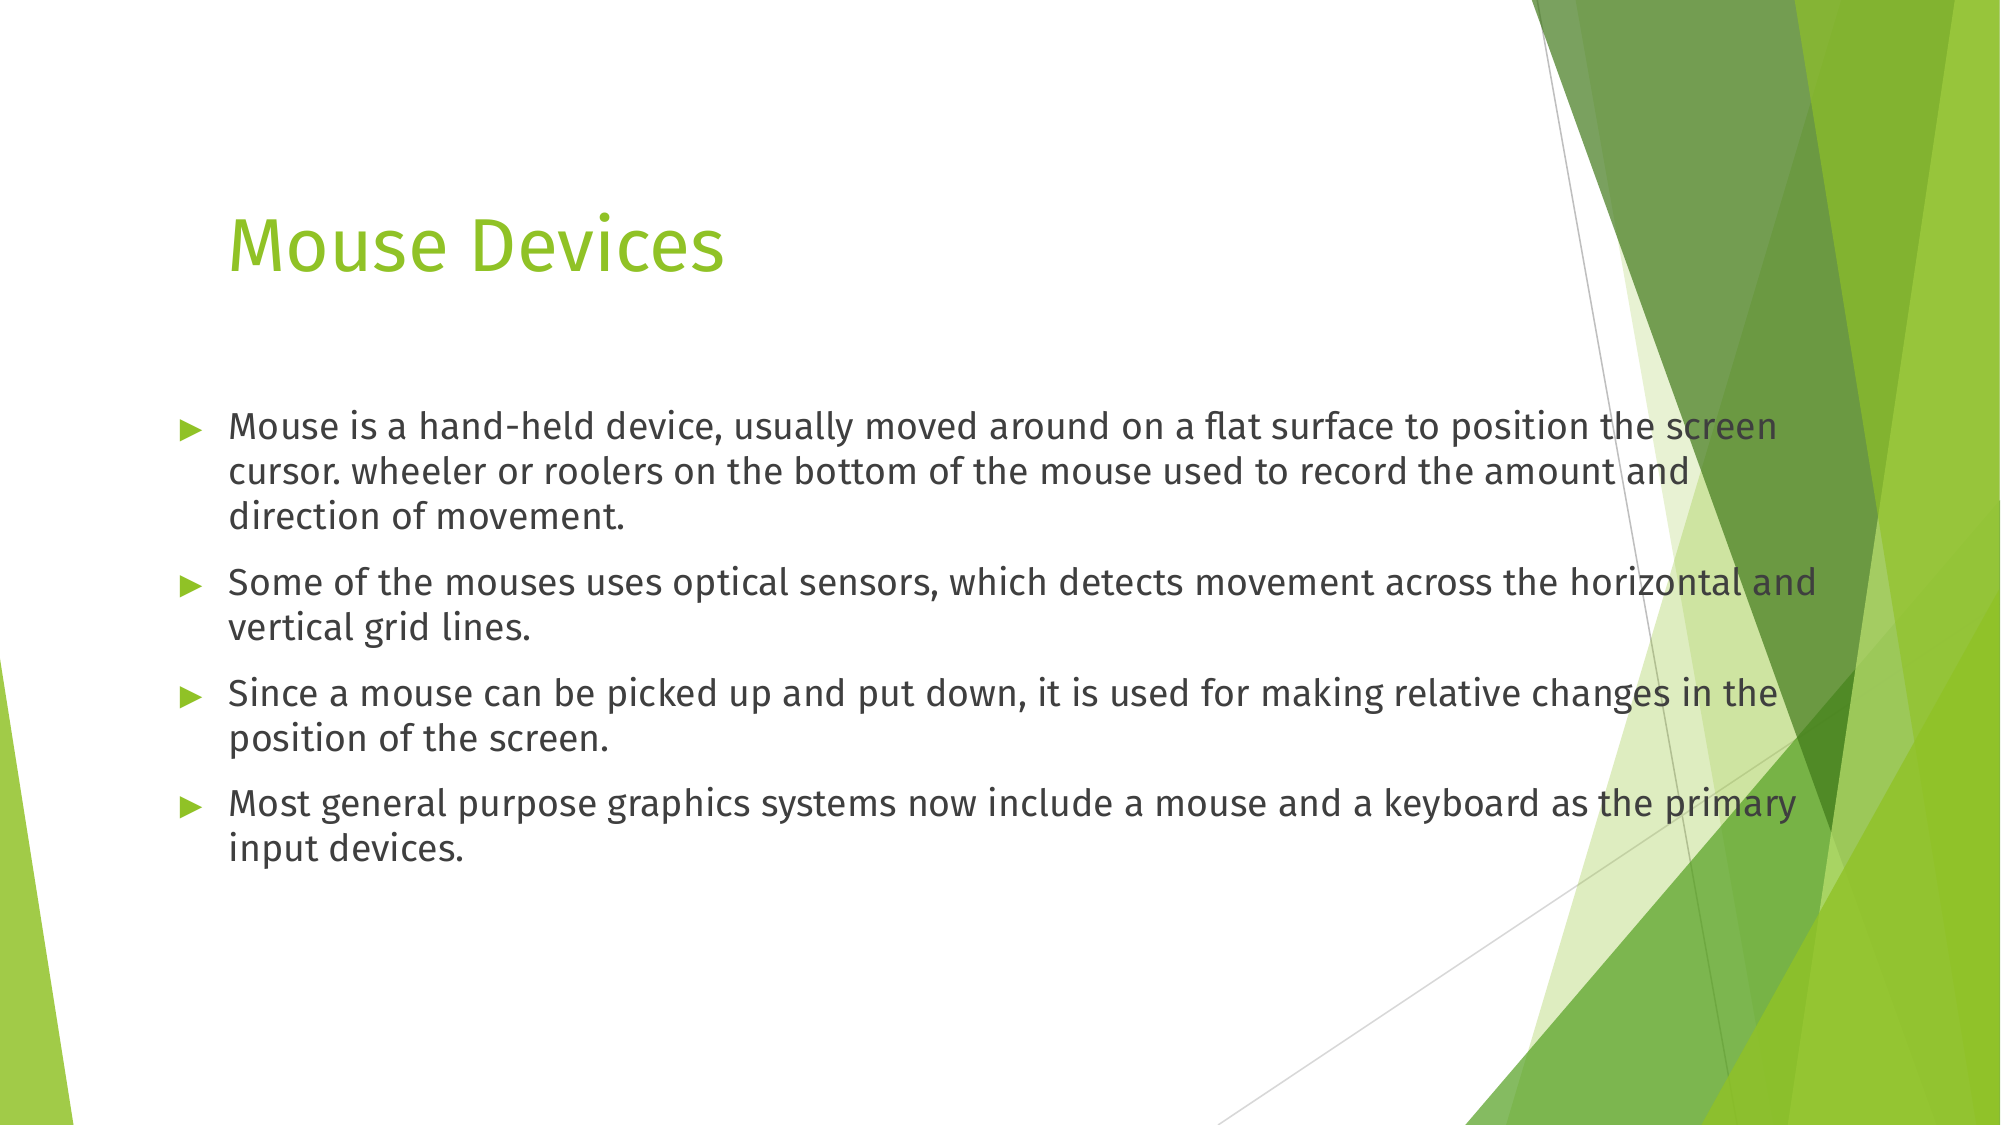

# Mouse Devices
Mouse is a hand-held device, usually moved around on a flat surface to position the screen cursor. wheeler or roolers on the bottom of the mouse used to record the amount and direction of movement.
Some of the mouses uses optical sensors, which detects movement across the horizontal and vertical grid lines.
Since a mouse can be picked up and put down, it is used for making relative changes in the position of the screen.
Most general purpose graphics systems now include a mouse and a keyboard as the primary input devices.